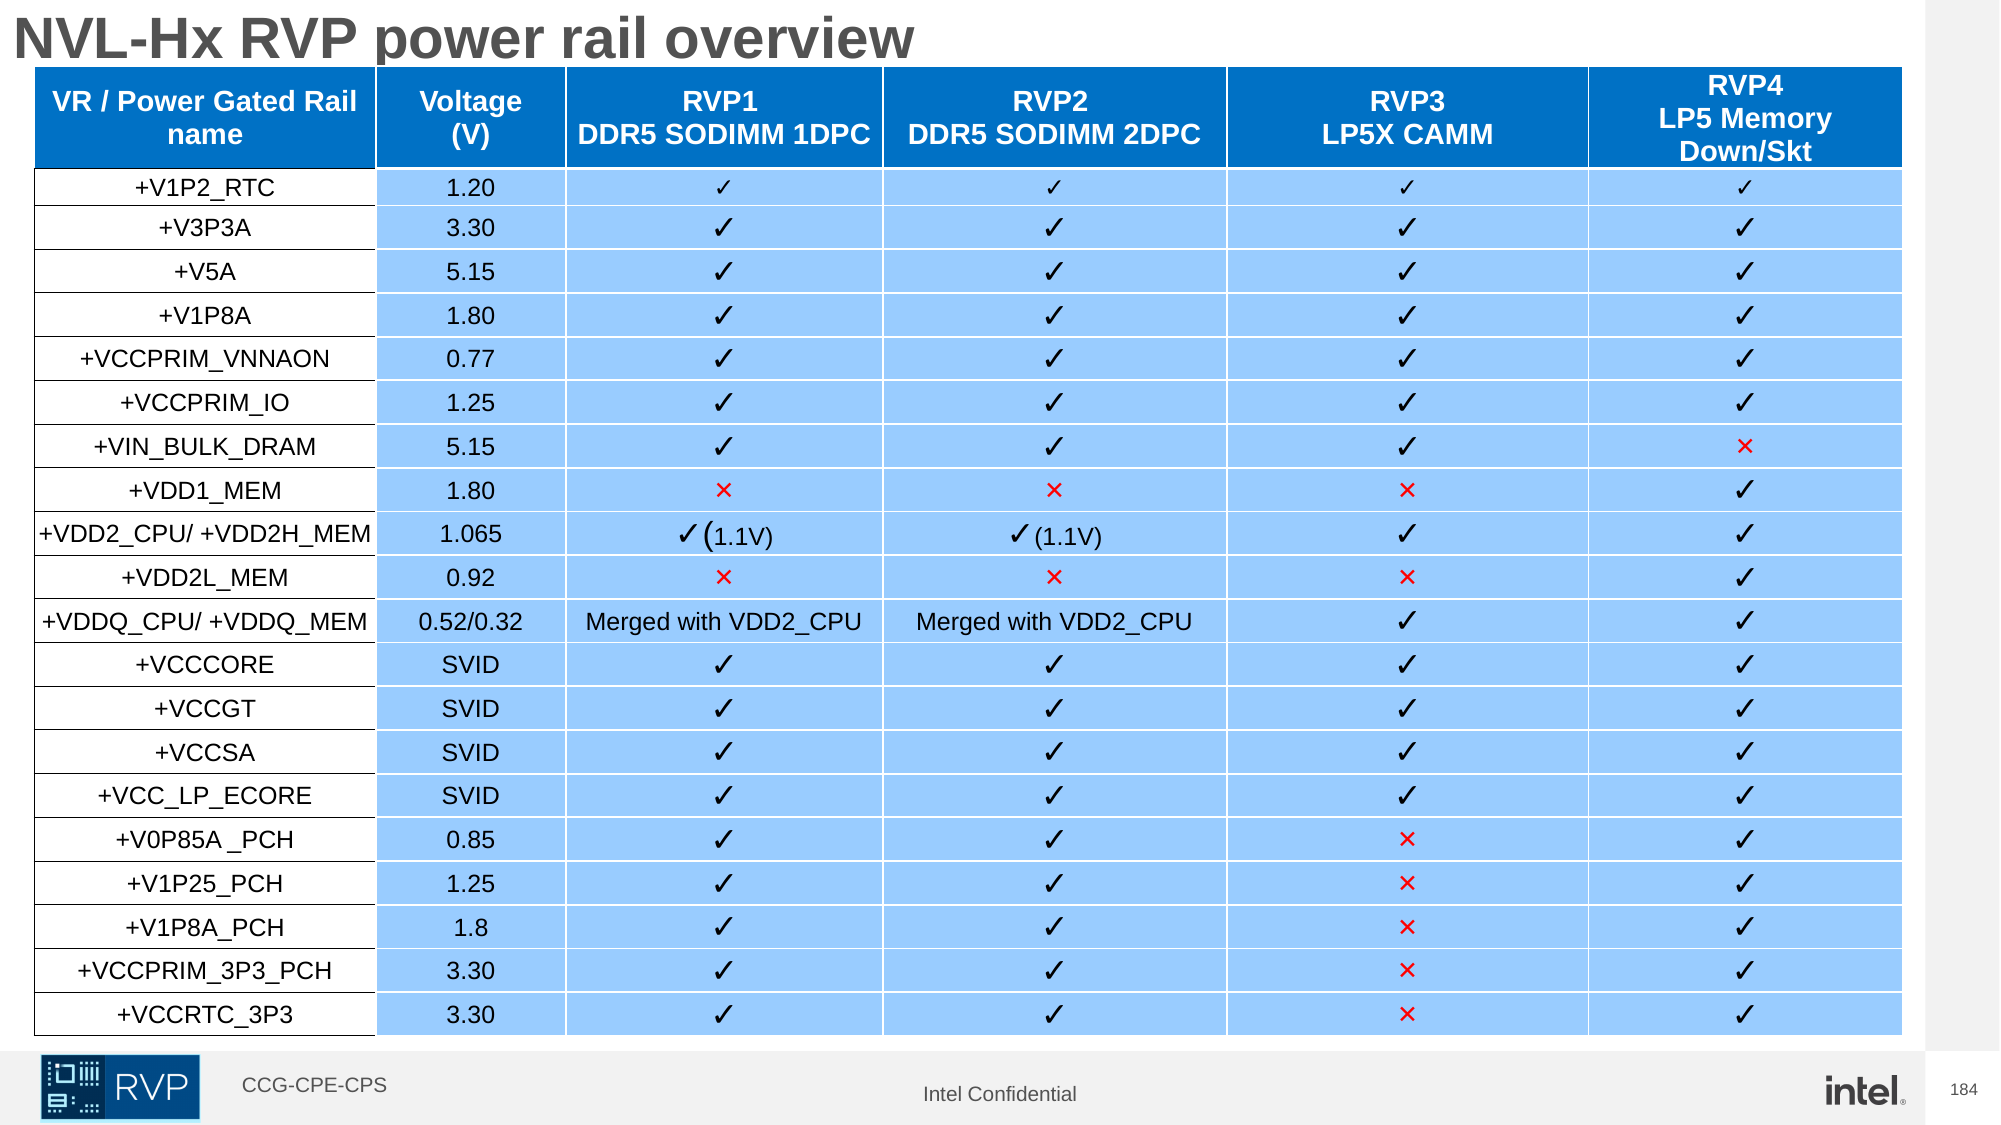

NVL-Hx RVP power rail overview
| VR / Power Gated Rail name | Voltage (V) | RVP1 DDR5 SODIMM 1DPC | RVP2 DDR5 SODIMM 2DPC | RVP3 LP5X CAMM | RVP4 LP5 Memory Down/Skt |
| --- | --- | --- | --- | --- | --- |
| +V1P2\_RTC | 1.20 | ✓ | ✓ | ✓ | ✓ |
| +V3P3A | 3.30 | ✓ | ✓ | ✓ | ✓ |
| +V5A | 5.15 | ✓ | ✓ | ✓ | ✓ |
| +V1P8A | 1.80 | ✓ | ✓ | ✓ | ✓ |
| +VCCPRIM\_VNNAON | 0.77 | ✓ | ✓ | ✓ | ✓ |
| +VCCPRIM\_IO | 1.25 | ✓ | ✓ | ✓ | ✓ |
| +VIN\_BULK\_DRAM | 5.15 | ✓ | ✓ | ✓ | ✕ |
| +VDD1\_MEM | 1.80 | ✕ | ✕ | ✕ | ✓ |
| +VDD2\_CPU/ +VDD2H\_MEM | 1.065 | ✓(1.1V) | ✓(1.1V) | ✓ | ✓ |
| +VDD2L\_MEM | 0.92 | ✕ | ✕ | ✕ | ✓ |
| +VDDQ\_CPU/ +VDDQ\_MEM | 0.52/0.32 | Merged with VDD2\_CPU | Merged with VDD2\_CPU | ✓ | ✓ |
| +VCCCORE | SVID | ✓ | ✓ | ✓ | ✓ |
| +VCCGT | SVID | ✓ | ✓ | ✓ | ✓ |
| +VCCSA | SVID | ✓ | ✓ | ✓ | ✓ |
| +VCC\_LP\_ECORE | SVID | ✓ | ✓ | ✓ | ✓ |
| +V0P85A \_PCH | 0.85 | ✓ | ✓ | ✕ | ✓ |
| +V1P25\_PCH | 1.25 | ✓ | ✓ | ✕ | ✓ |
| +V1P8A\_PCH | 1.8 | ✓ | ✓ | ✕ | ✓ |
| +VCCPRIM\_3P3\_PCH | 3.30 | ✓ | ✓ | ✕ | ✓ |
| +VCCRTC\_3P3 | 3.30 | ✓ | ✓ | ✕ | ✓ |